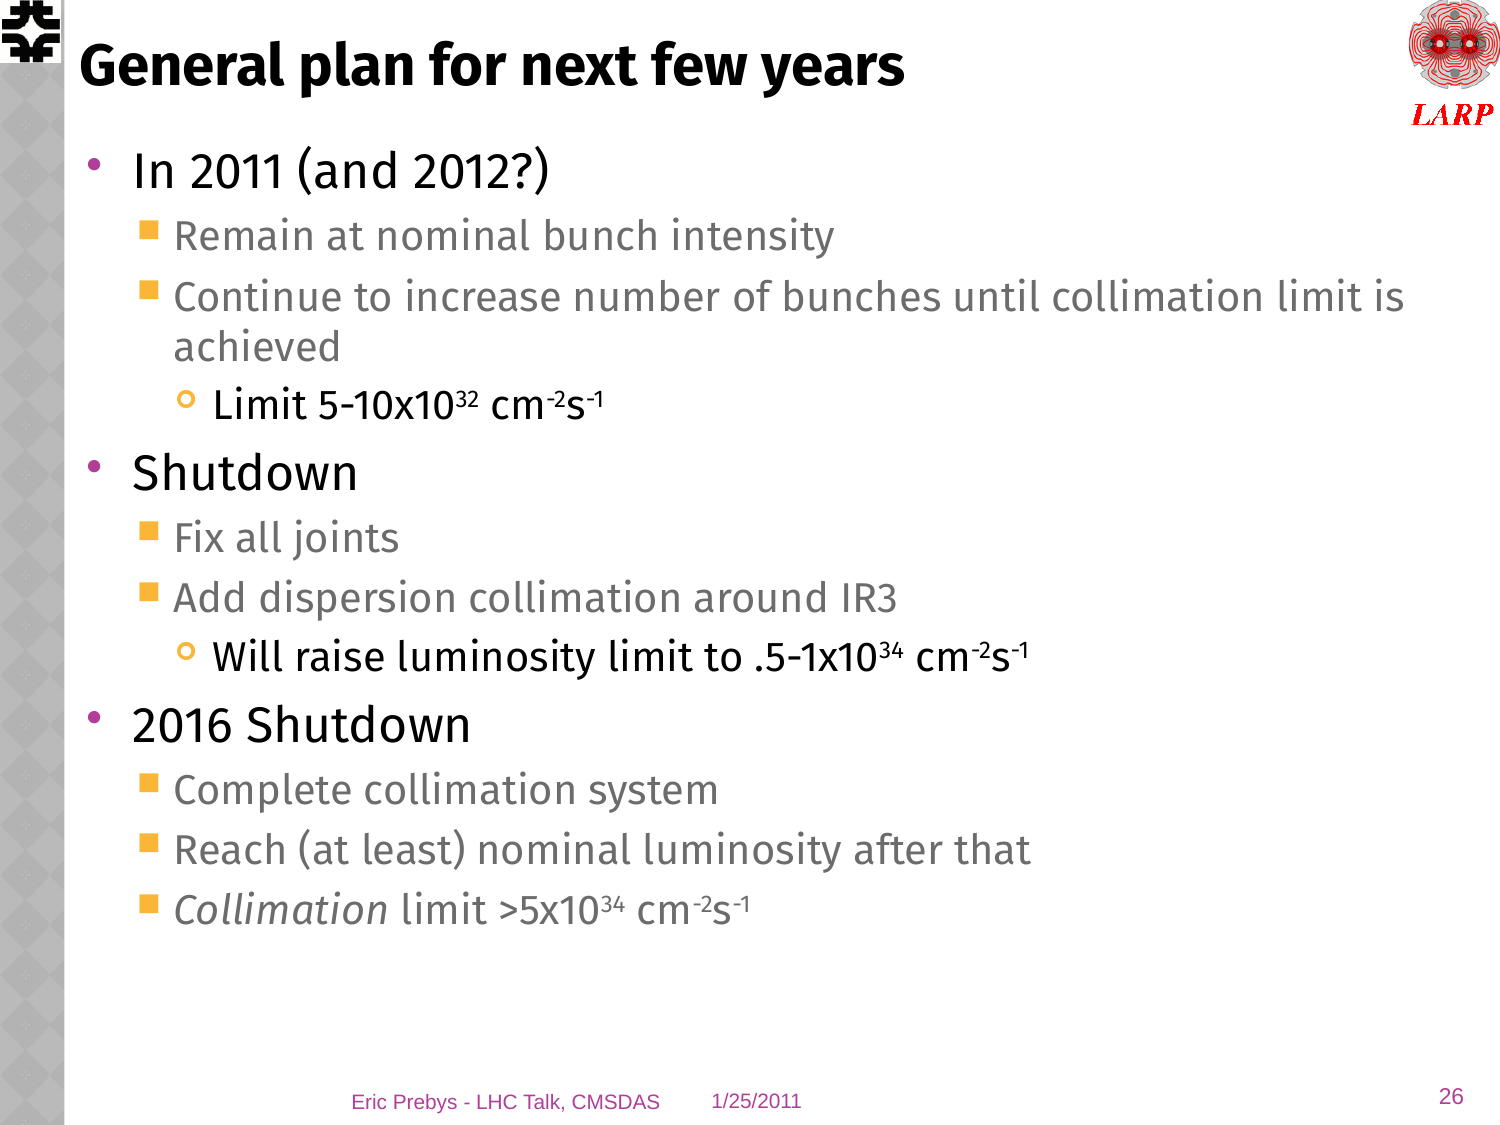

# General plan for next few years
In 2011 (and 2012?)
Remain at nominal bunch intensity
Continue to increase number of bunches until collimation limit is achieved
Limit 5-10x1032 cm-2s-1
Shutdown
Fix all joints
Add dispersion collimation around IR3
Will raise luminosity limit to .5-1x1034 cm-2s-1
2016 Shutdown
Complete collimation system
Reach (at least) nominal luminosity after that
Collimation limit >5x1034 cm-2s-1
26
Eric Prebys - LHC Talk, CMSDAS
1/25/2011